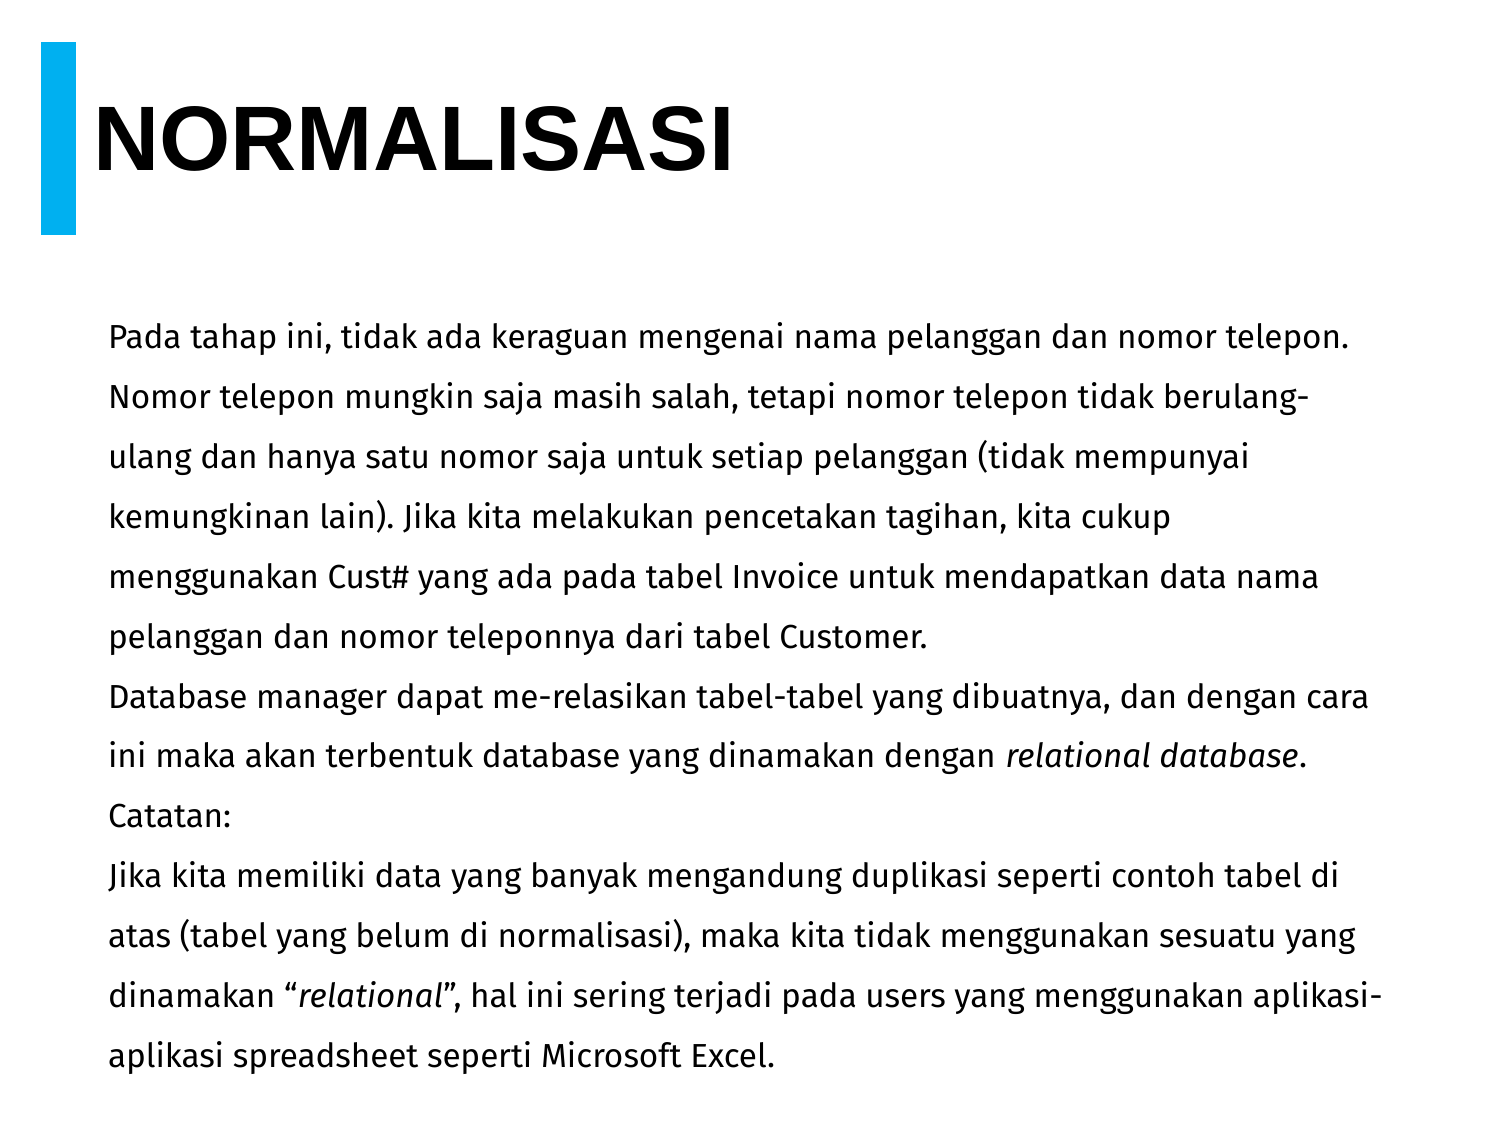

NORMALISASI
Pada tahap ini, tidak ada keraguan mengenai nama pelanggan dan nomor telepon. Nomor telepon mungkin saja masih salah, tetapi nomor telepon tidak berulang-ulang dan hanya satu nomor saja untuk setiap pelanggan (tidak mempunyai kemungkinan lain). Jika kita melakukan pencetakan tagihan, kita cukup menggunakan Cust# yang ada pada tabel Invoice untuk mendapatkan data nama pelanggan dan nomor teleponnya dari tabel Customer.
Database manager dapat me-relasikan tabel-tabel yang dibuatnya, dan dengan cara ini maka akan terbentuk database yang dinamakan dengan relational database.
Catatan:
Jika kita memiliki data yang banyak mengandung duplikasi seperti contoh tabel di atas (tabel yang belum di normalisasi), maka kita tidak menggunakan sesuatu yang dinamakan “relational”, hal ini sering terjadi pada users yang menggunakan aplikasi-aplikasi spreadsheet seperti Microsoft Excel.